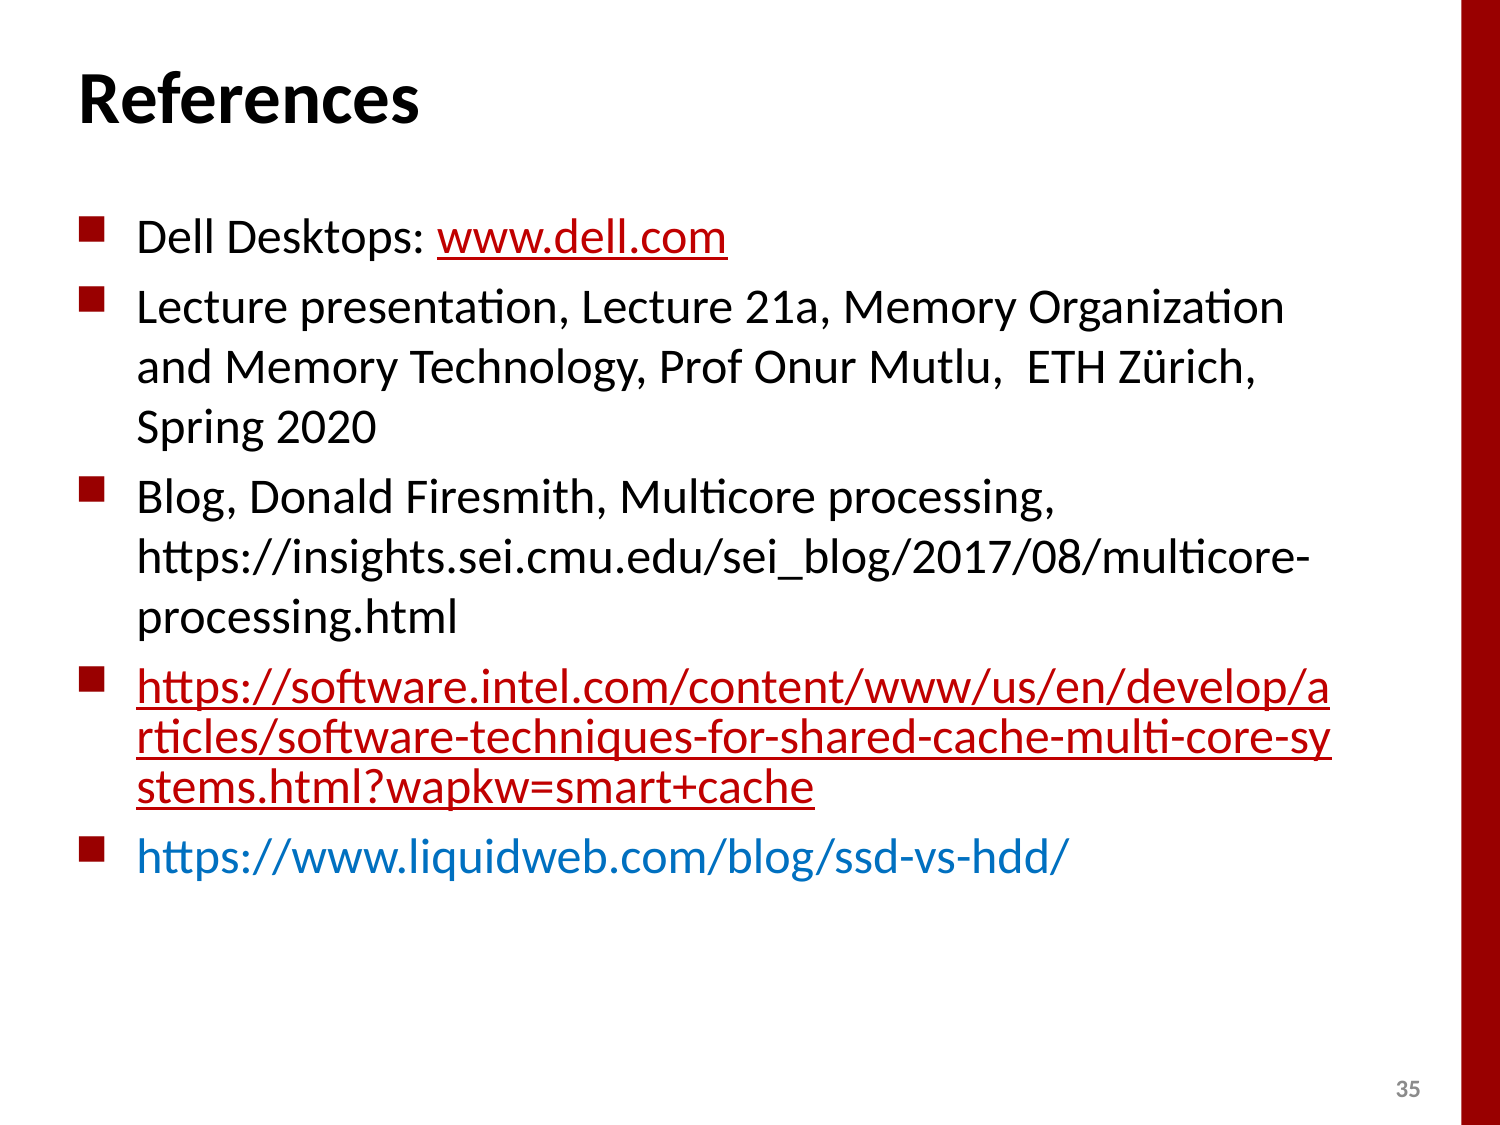

# References
Dell Desktops: www.dell.com
Lecture presentation, Lecture 21a, Memory Organization and Memory Technology, Prof Onur Mutlu,  ETH Zürich, Spring 2020
Blog, Donald Firesmith, Multicore processing, https://insights.sei.cmu.edu/sei_blog/2017/08/multicore-processing.html
https://software.intel.com/content/www/us/en/develop/articles/software-techniques-for-shared-cache-multi-core-systems.html?wapkw=smart+cache
https://www.liquidweb.com/blog/ssd-vs-hdd/